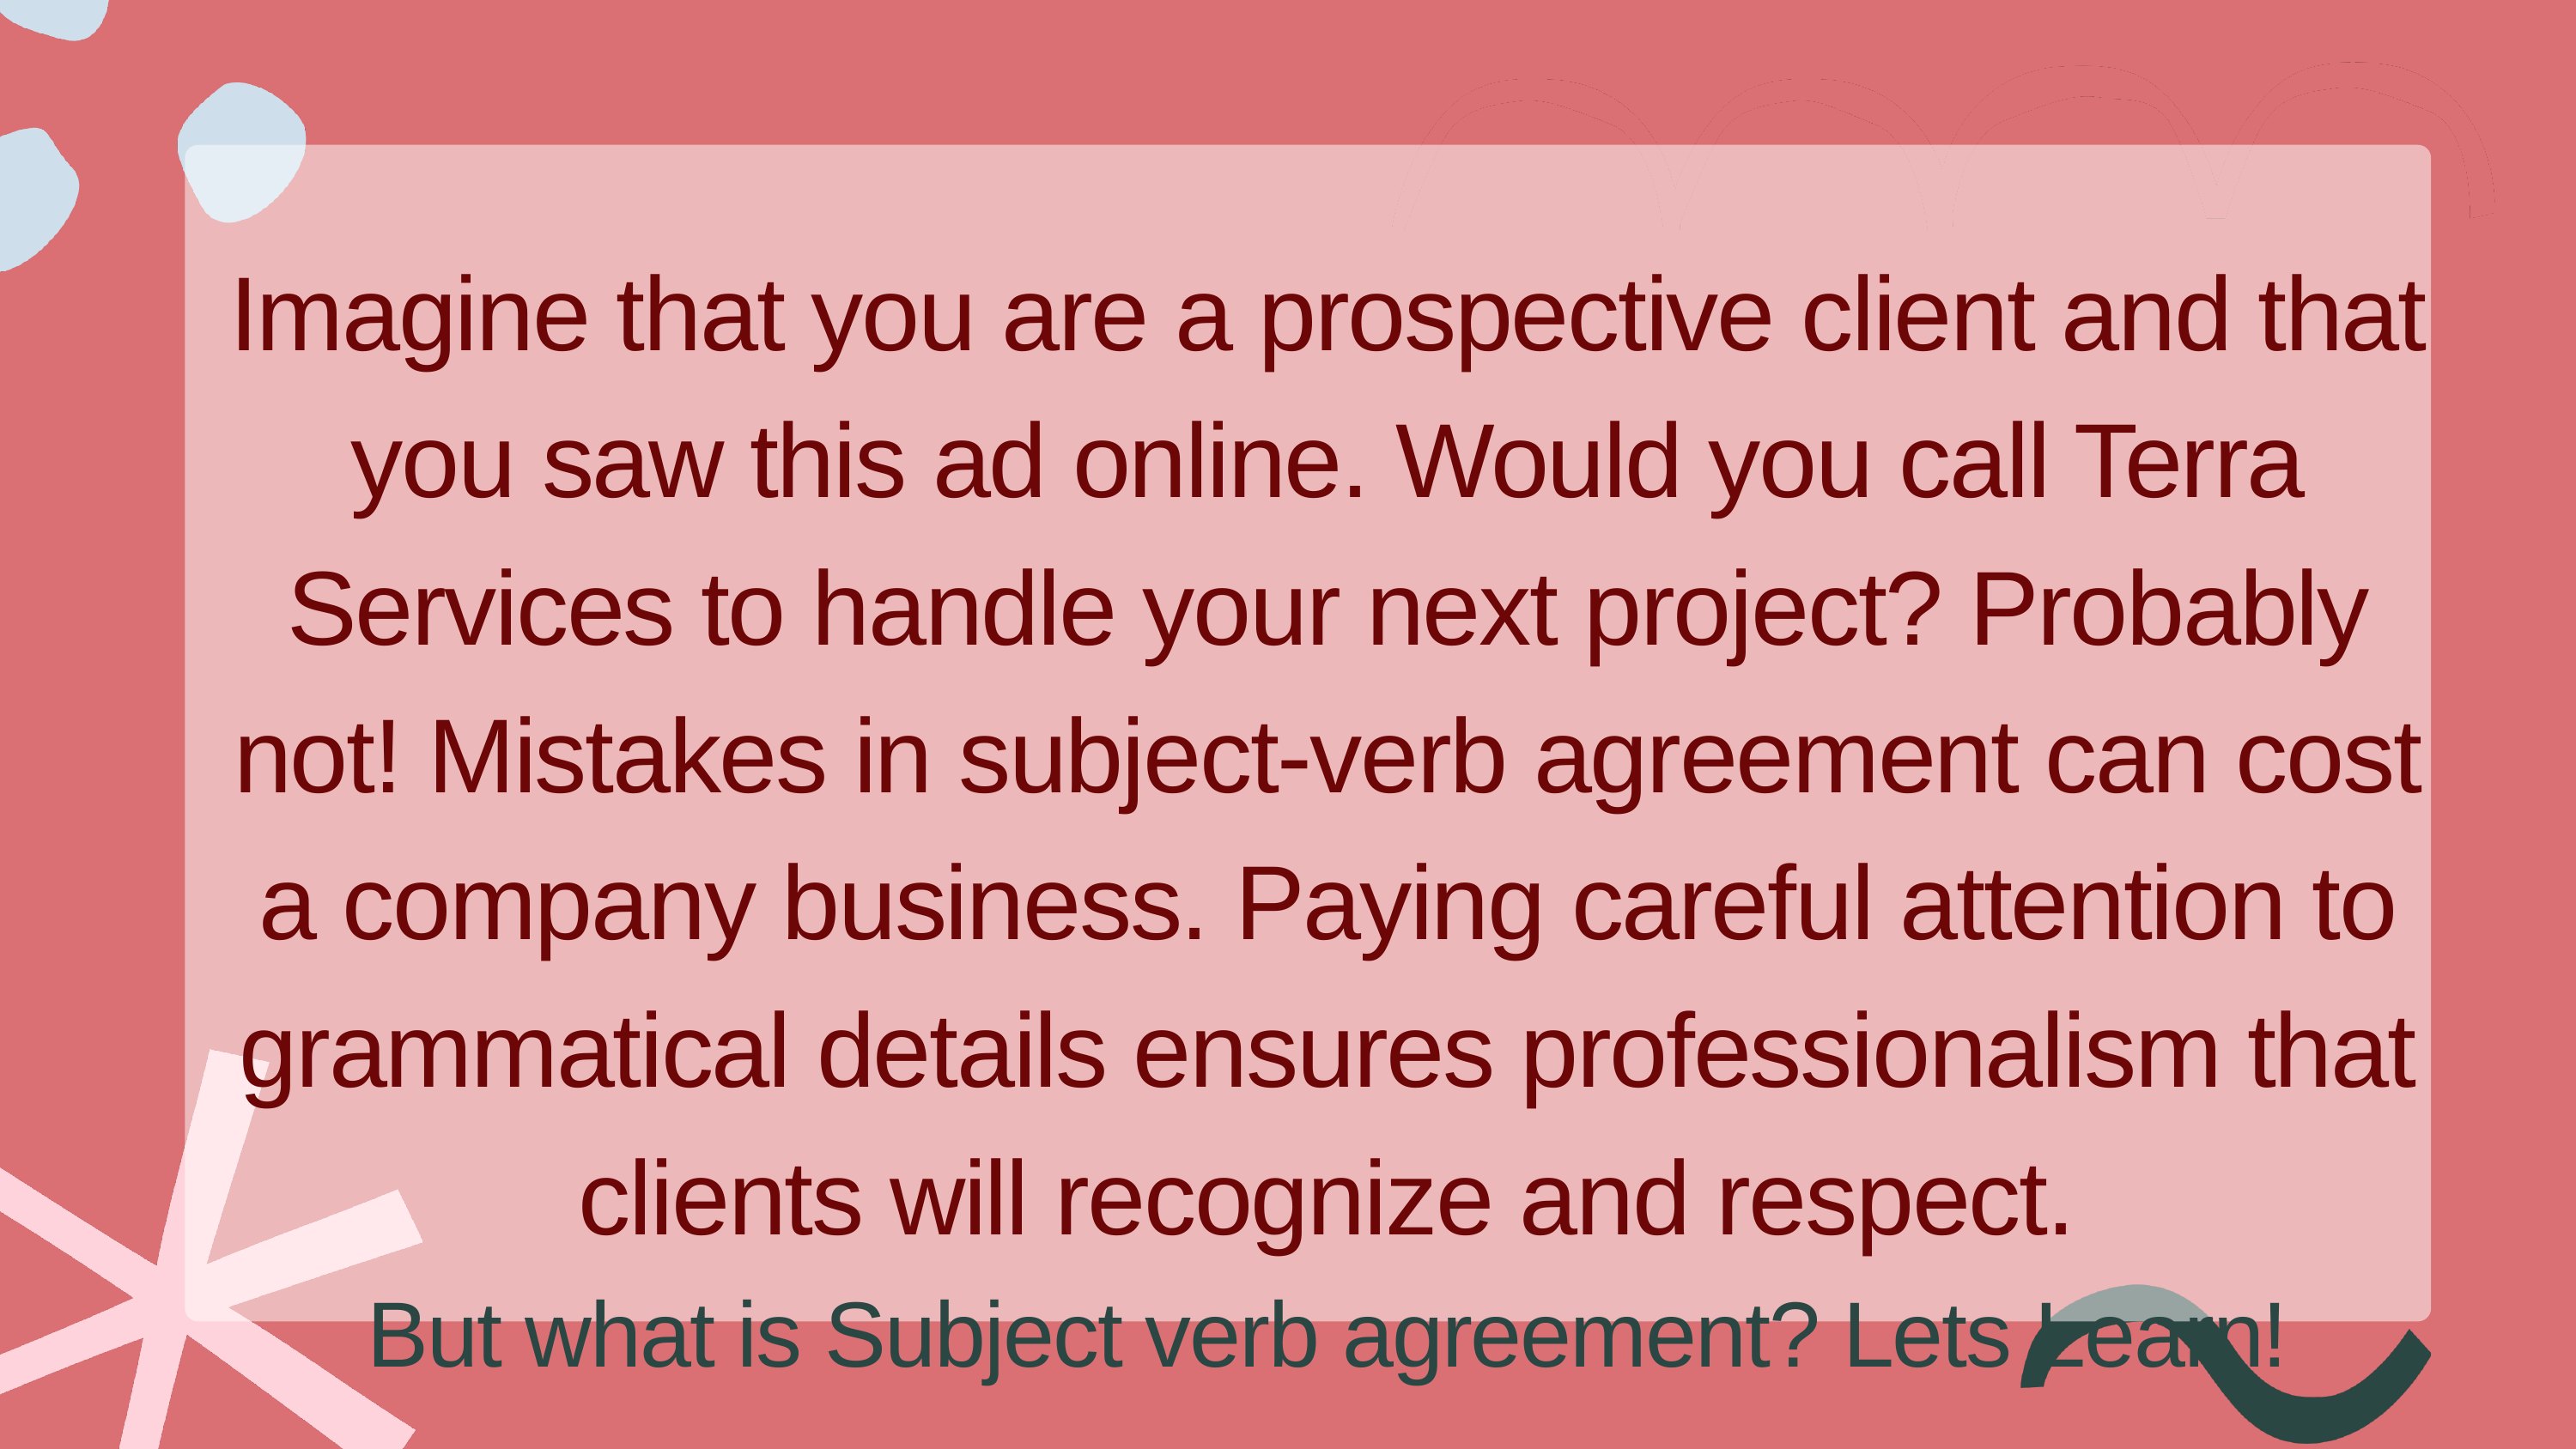

Imagine that you are a prospective client and that you saw this ad online. Would you call Terra Services to handle your next project? Probably not! Mistakes in subject-verb agreement can cost a company business. Paying careful attention to grammatical details ensures professionalism that clients will recognize and respect.
But what is Subject verb agreement? Lets Learn!